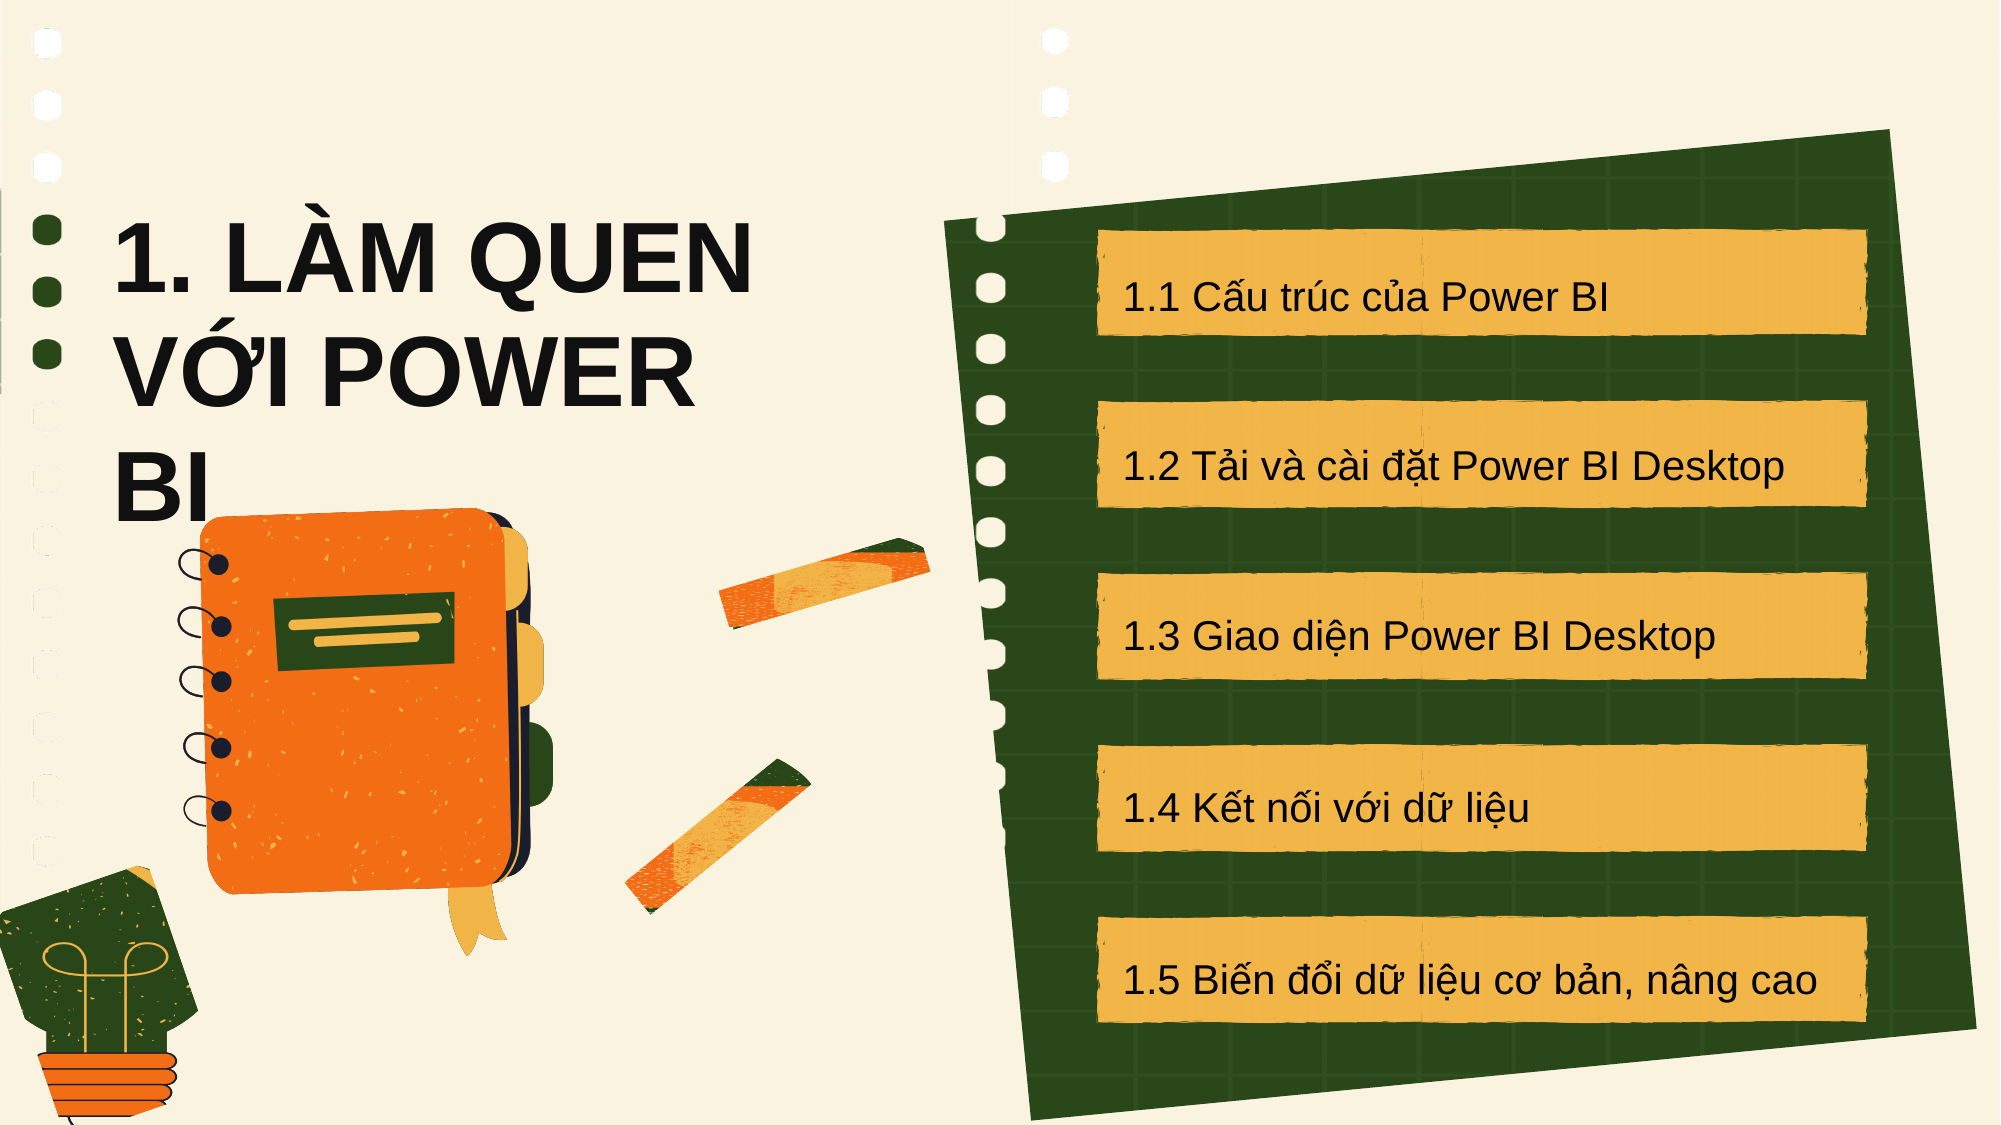

1. LÀM QUEN VỚI POWER BI

1.1 Cấu trúc của Power BI

1.2 Tải và cài đặt Power BI Desktop

1.3 Giao diện Power BI Desktop

1.4 Kết nối với dữ liệu

1.5 Biến đổi dữ liệu cơ bản, nâng cao